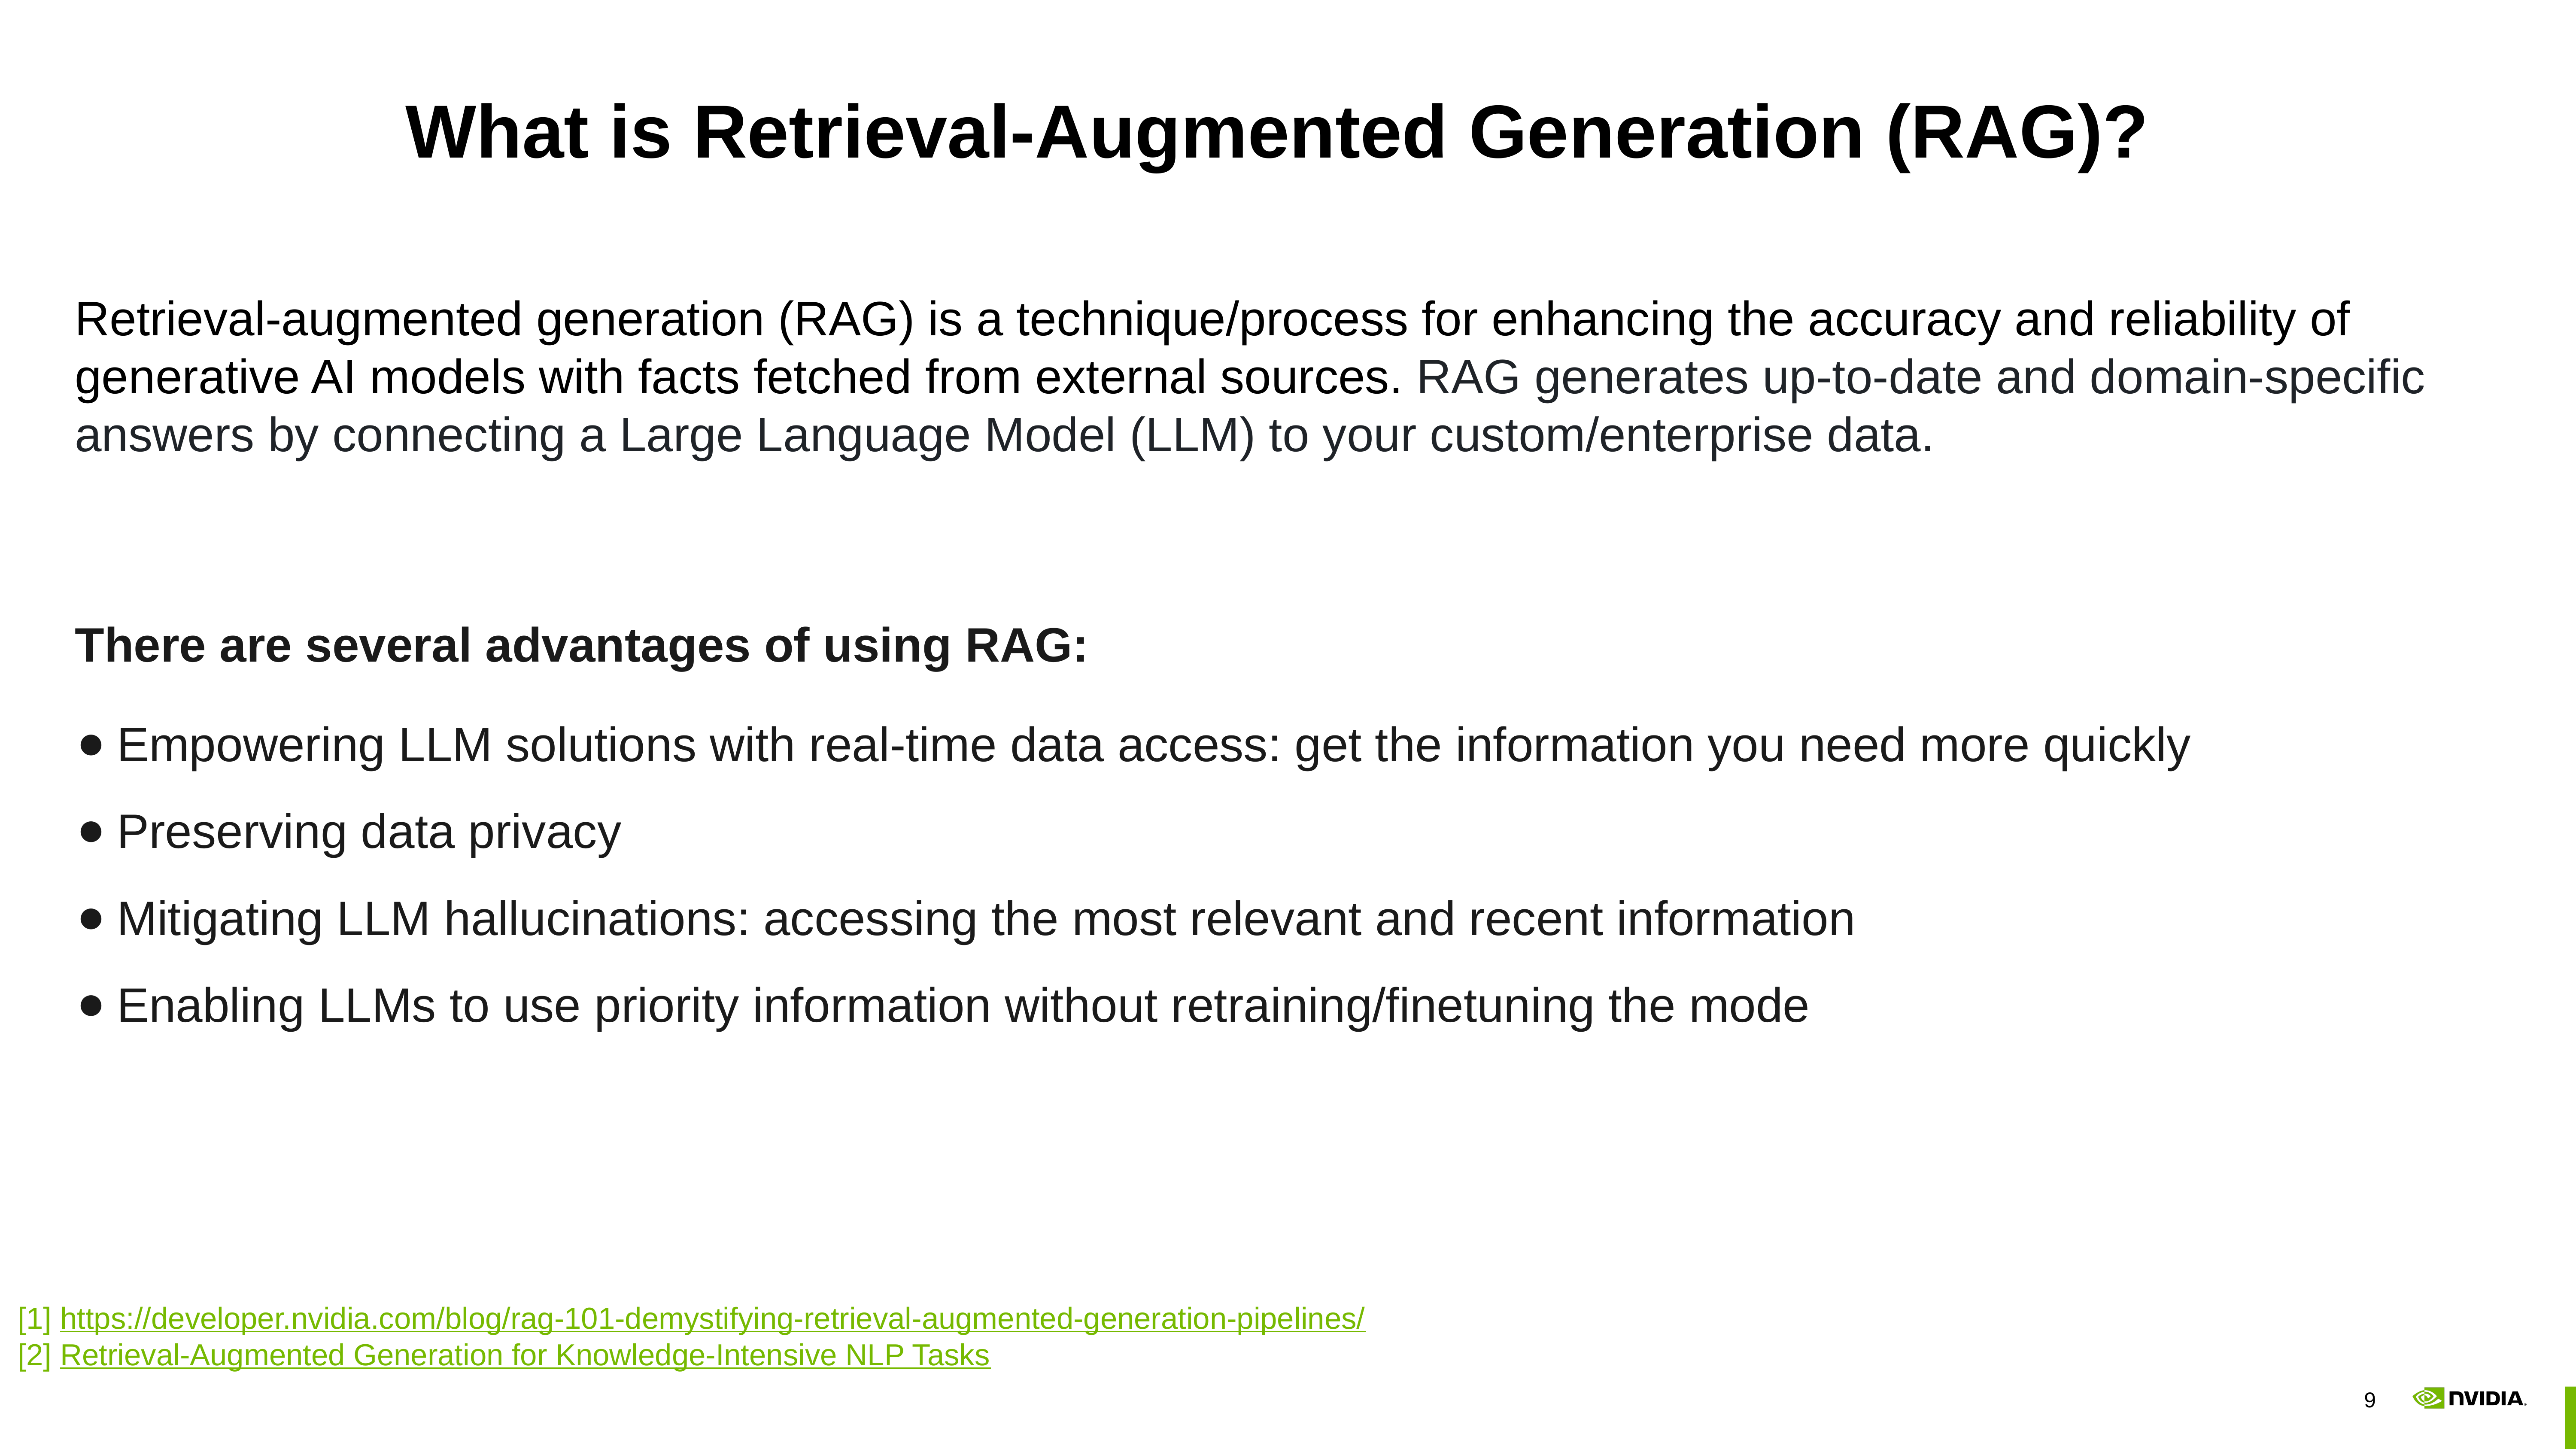

# What is Retrieval-Augmented Generation (RAG)?

Retrieval-augmented generation (RAG) is a technique/process for enhancing the accuracy and reliability of generative AI models with facts fetched from external sources. RAG generates up-to-date and domain-specific answers by connecting a Large Language Model (LLM) to your custom/enterprise data.
There are several advantages of using RAG:
Empowering LLM solutions with real-time data access: get the information you need more quickly
Preserving data privacy
Mitigating LLM hallucinations: accessing the most relevant and recent information
Enabling LLMs to use priority information without retraining/finetuning the mode

[1] https://developer.nvidia.com/blog/rag-101-demystifying-retrieval-augmented-generation-pipelines/
[2] Retrieval-Augmented Generation for Knowledge-Intensive NLP Tasks